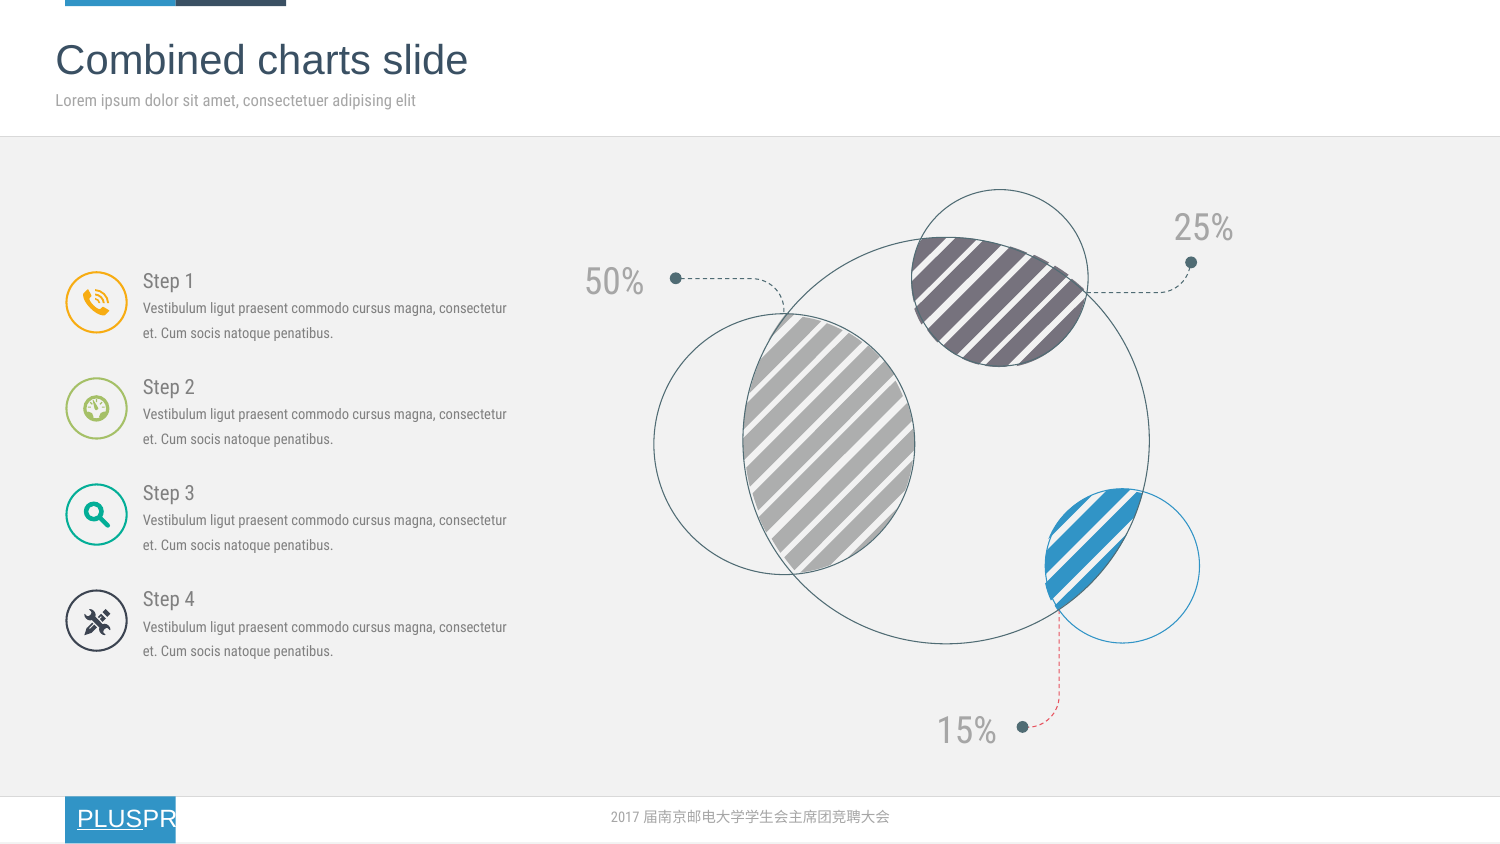

# Combined charts slide
Lorem ipsum dolor sit amet, consectetuer adipising elit
25%

50%
15%
Step 1
Vestibulum ligut praesent commodo cursus magna, consectetur et. Cum socis natoque penatibus.

Step 2
Vestibulum ligut praesent commodo cursus magna, consectetur et. Cum socis natoque penatibus.

Step 3
Vestibulum ligut praesent commodo cursus magna, consectetur et. Cum socis natoque penatibus.

Step 4
Vestibulum ligut praesent commodo cursus magna, consectetur et. Cum socis natoque penatibus.